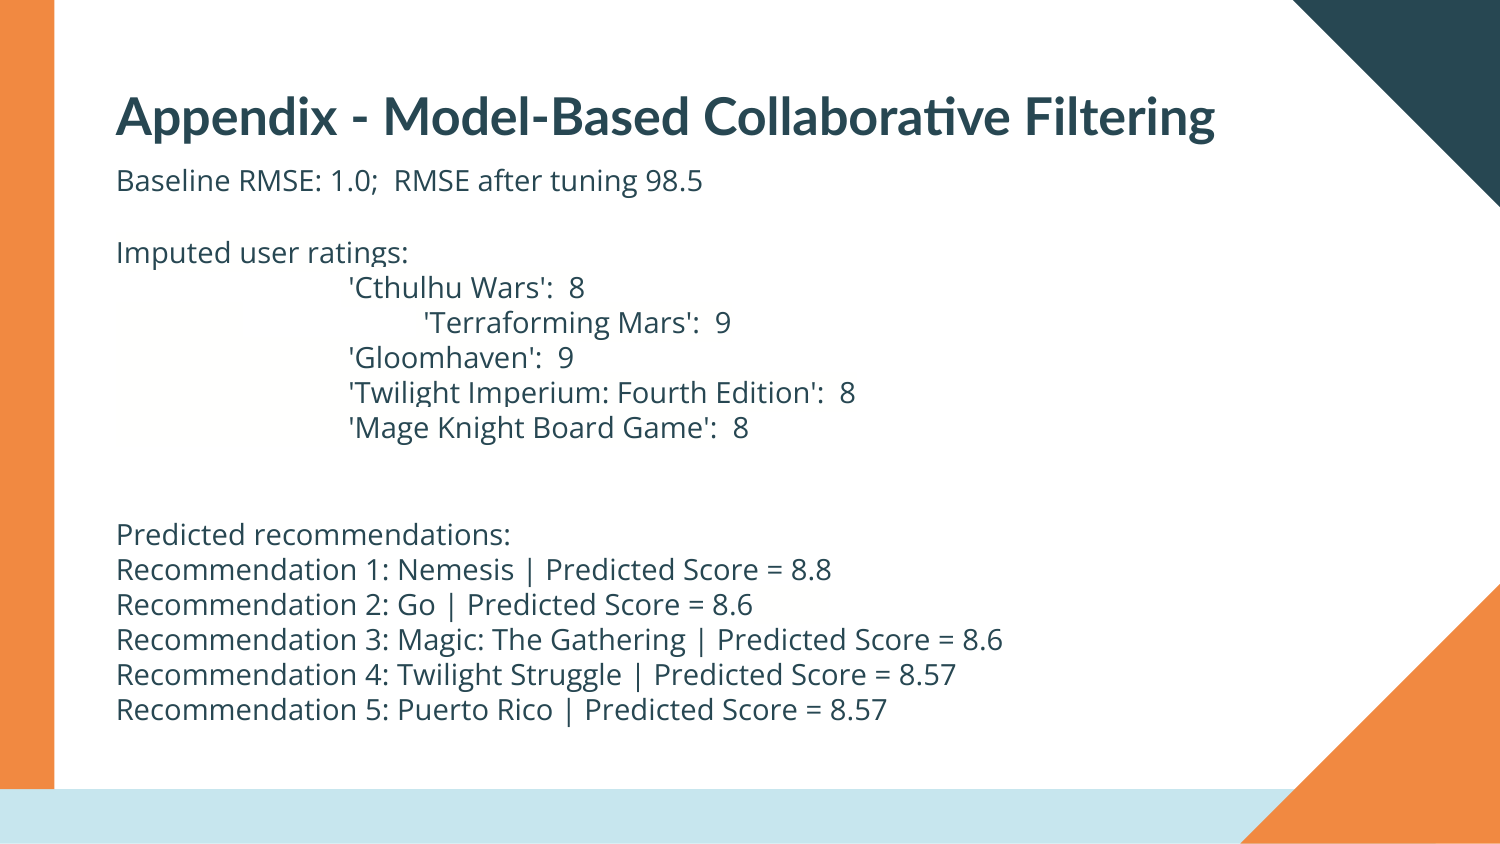

# Appendix - Model-Based Collaborative Filtering
Baseline RMSE: 1.0;  RMSE after tuning 98.5
Imputed user ratings:
 'Cthulhu Wars':  8
                 		 'Terraforming Mars':  9
                               'Gloomhaven':  9
                               'Twilight Imperium: Fourth Edition':  8
                               'Mage Knight Board Game':  8

Predicted recommendations:                                   Recommendation 1: Nemesis | Predicted Score = 8.8    Recommendation 2: Go | Predicted Score = 8.6           Recommendation 3: Magic: The Gathering | Predicted Score = 8.6 Recommendation 4: Twilight Struggle | Predicted Score = 8.57 Recommendation 5: Puerto Rico | Predicted Score = 8.57